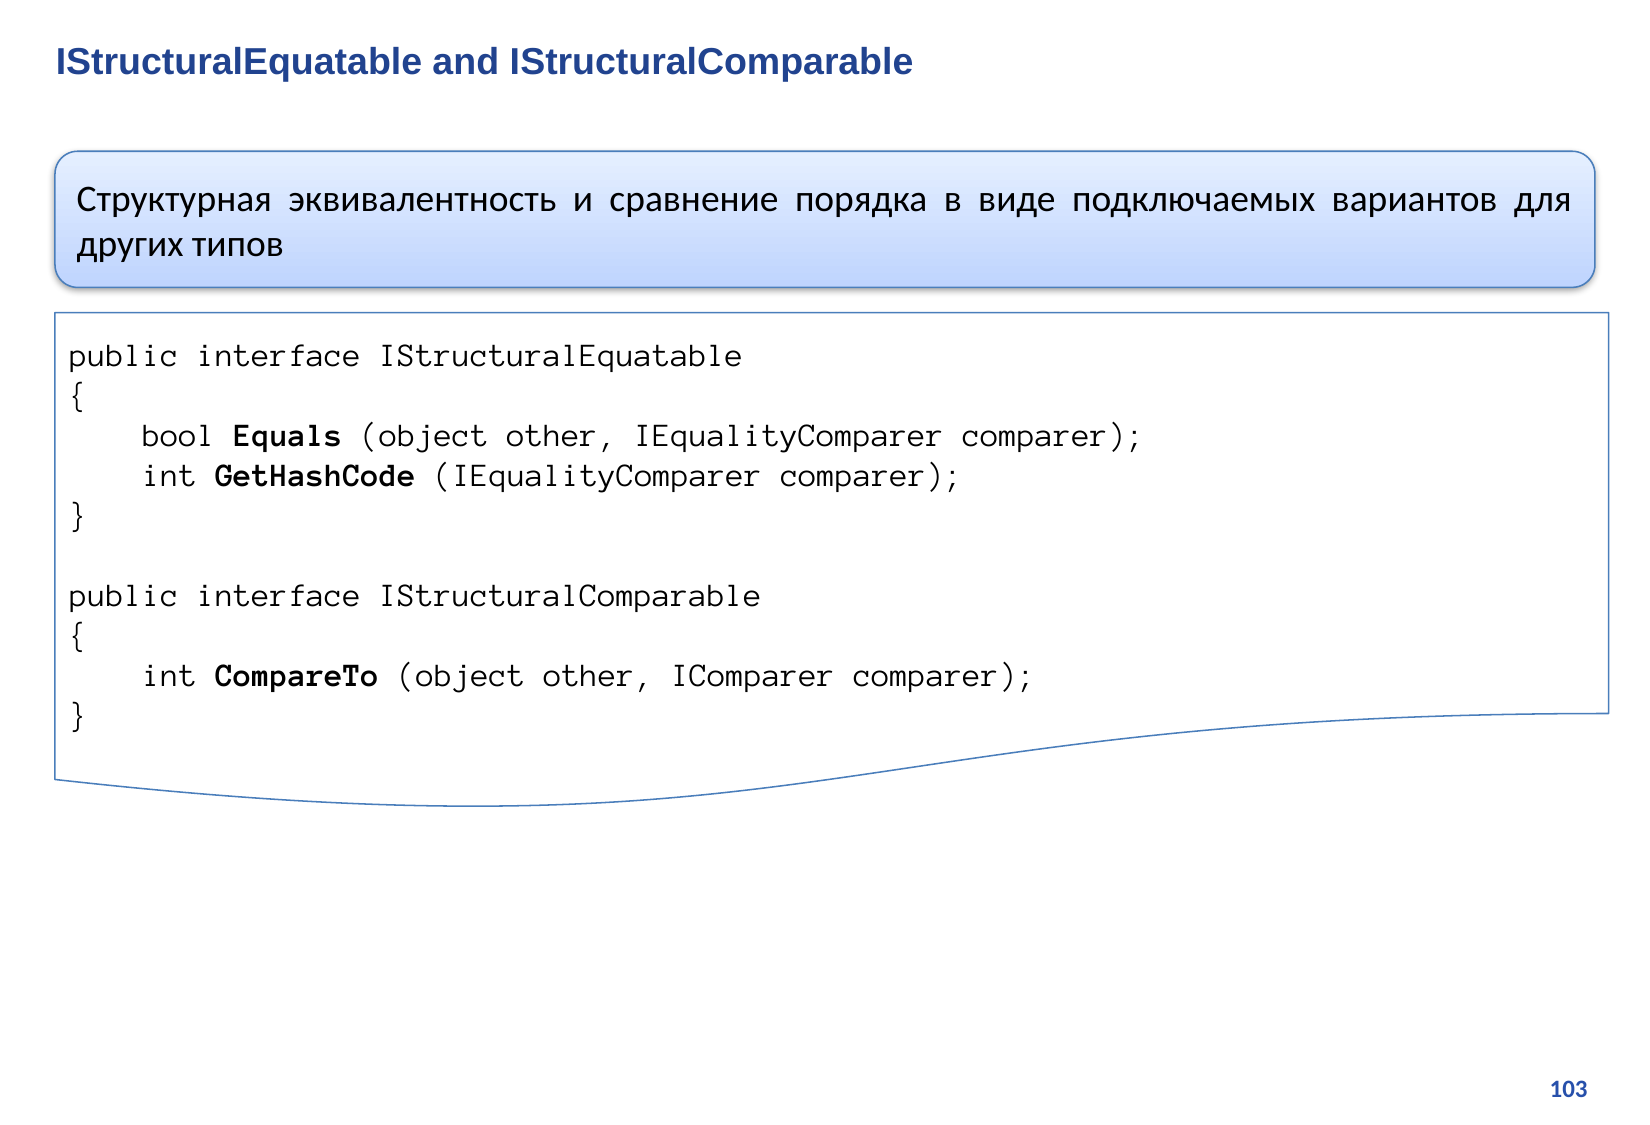

# IStructuralEquatable and IStructuralComparable
Структурная эквивалентность и сравнение порядка в виде подключаемых вариантов для других типов

public interface IStructuralEquatable
{
    bool Equals (object other, IEqualityComparer comparer);
    int GetHashCode (IEqualityComparer comparer);
}

public interface IStructuralComparable
{
    int CompareTo (object other, IComparer comparer);
}